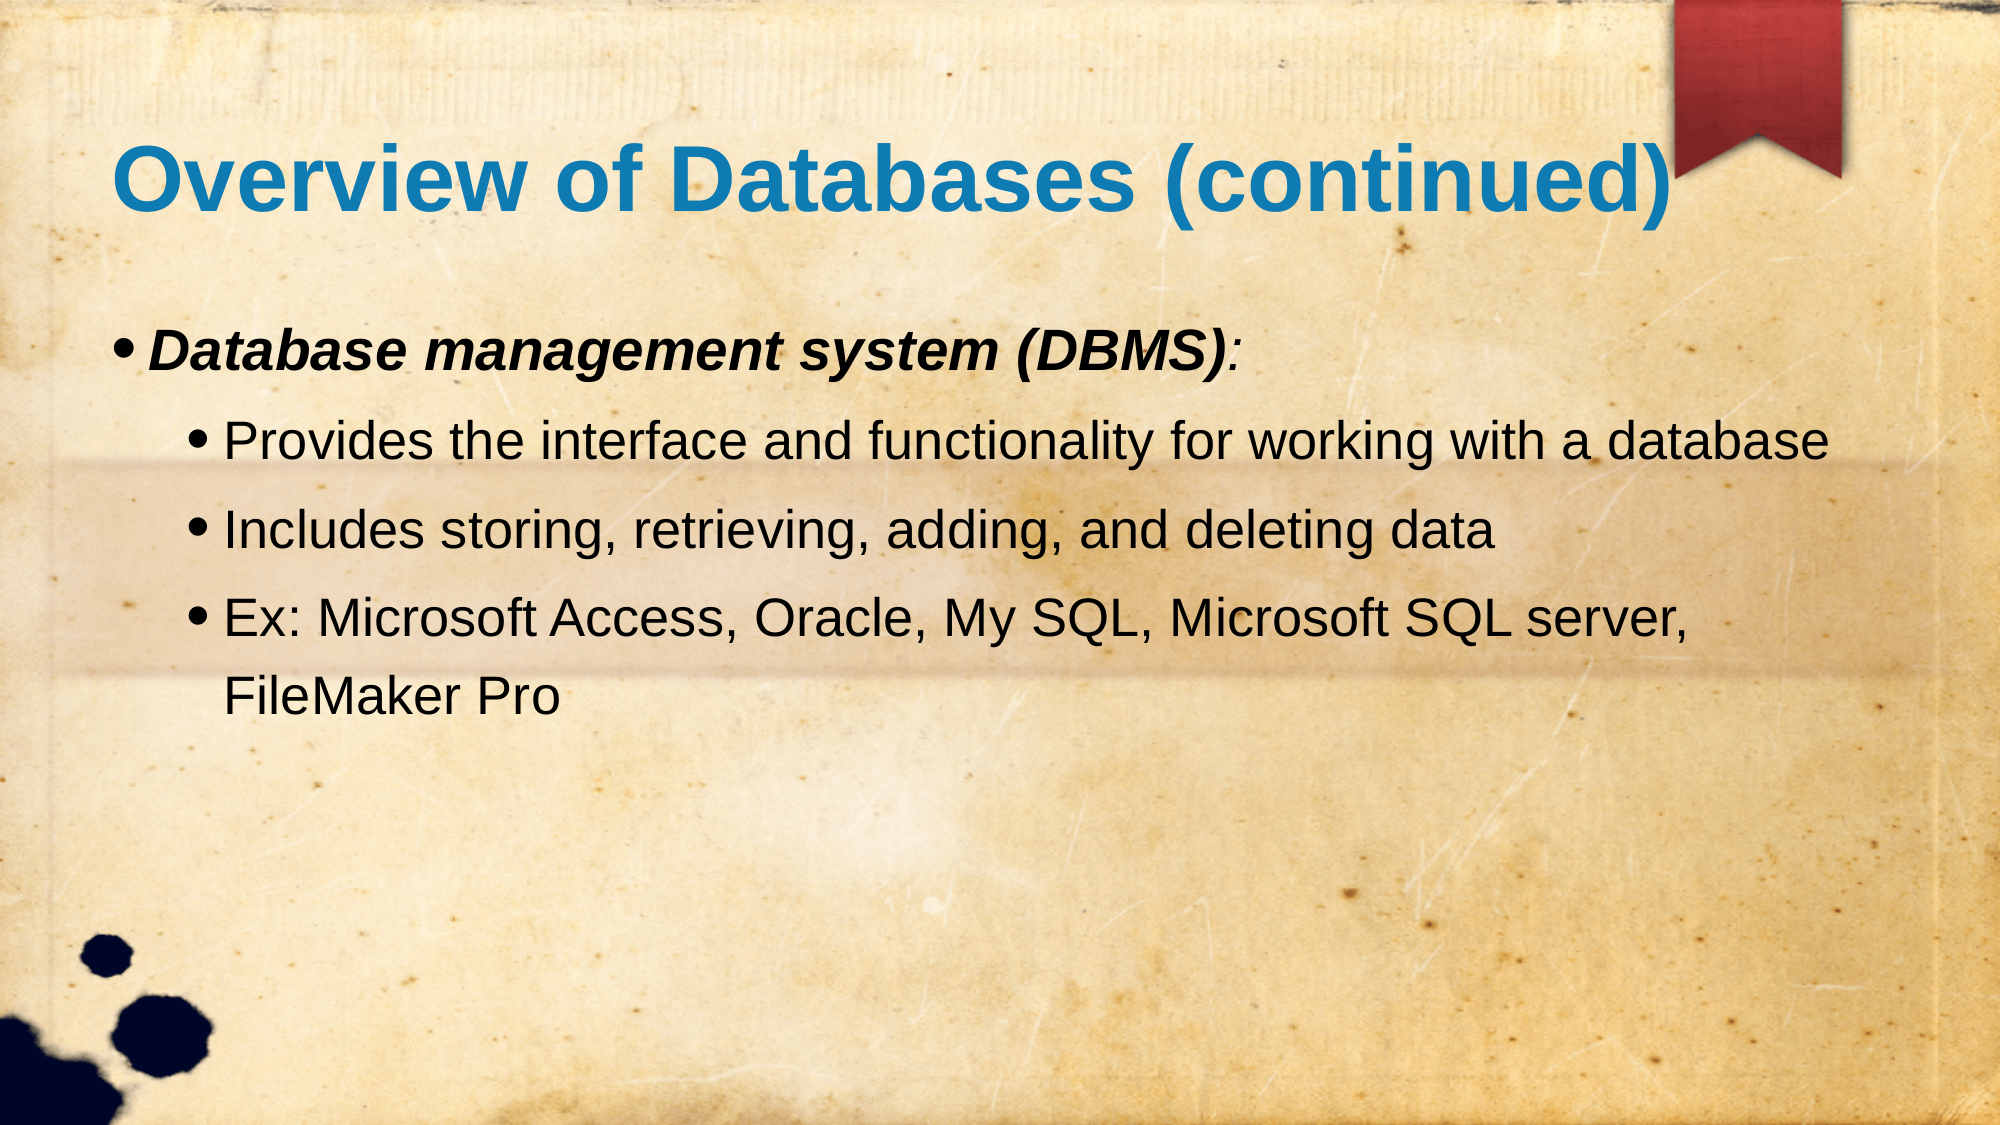

Overview of Databases (continued)
Database management system (DBMS):
Provides the interface and functionality for working with a database
Includes storing, retrieving, adding, and deleting data
Ex: Microsoft Access, Oracle, My SQL, Microsoft SQL server, FileMaker Pro